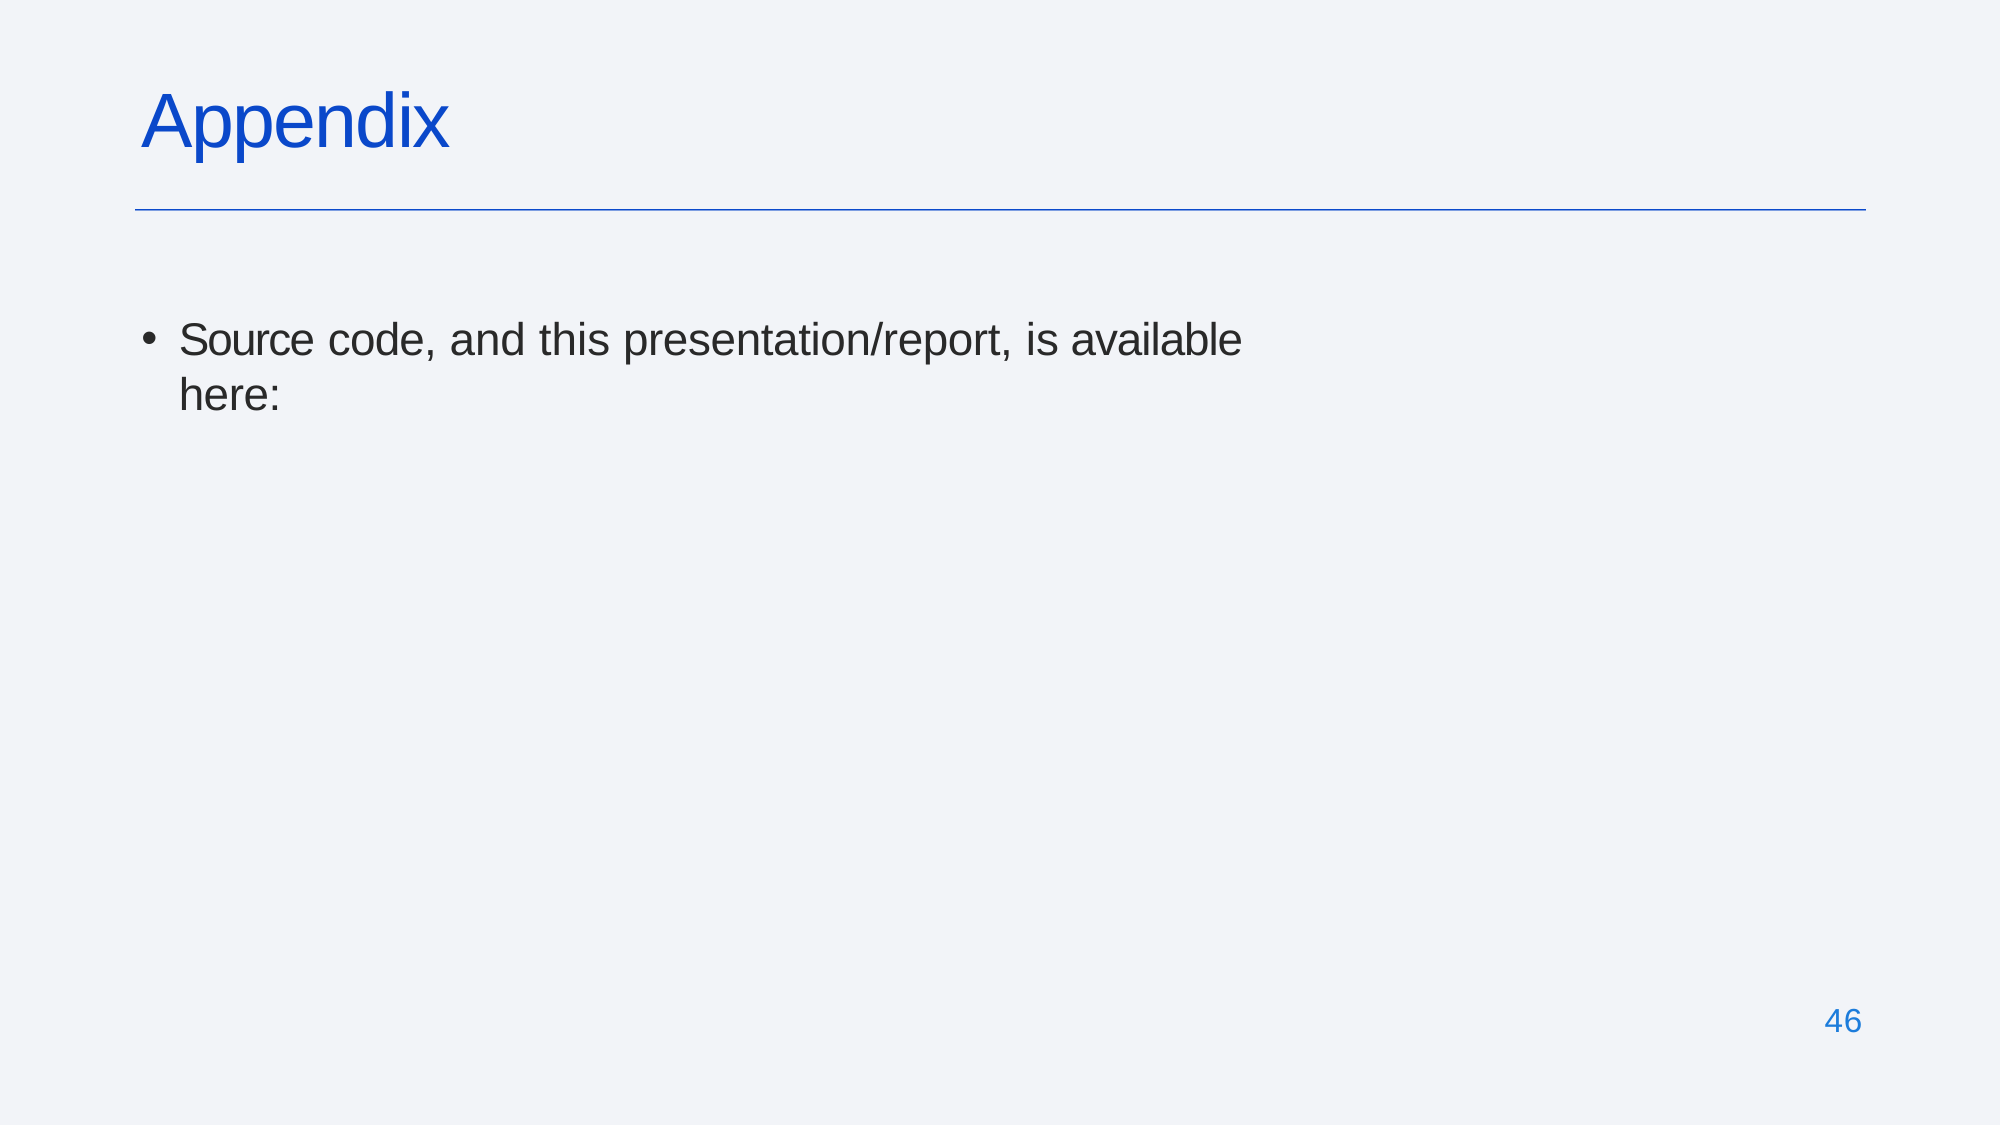

# Appendix
Source code, and this presentation/report, is available here:

46